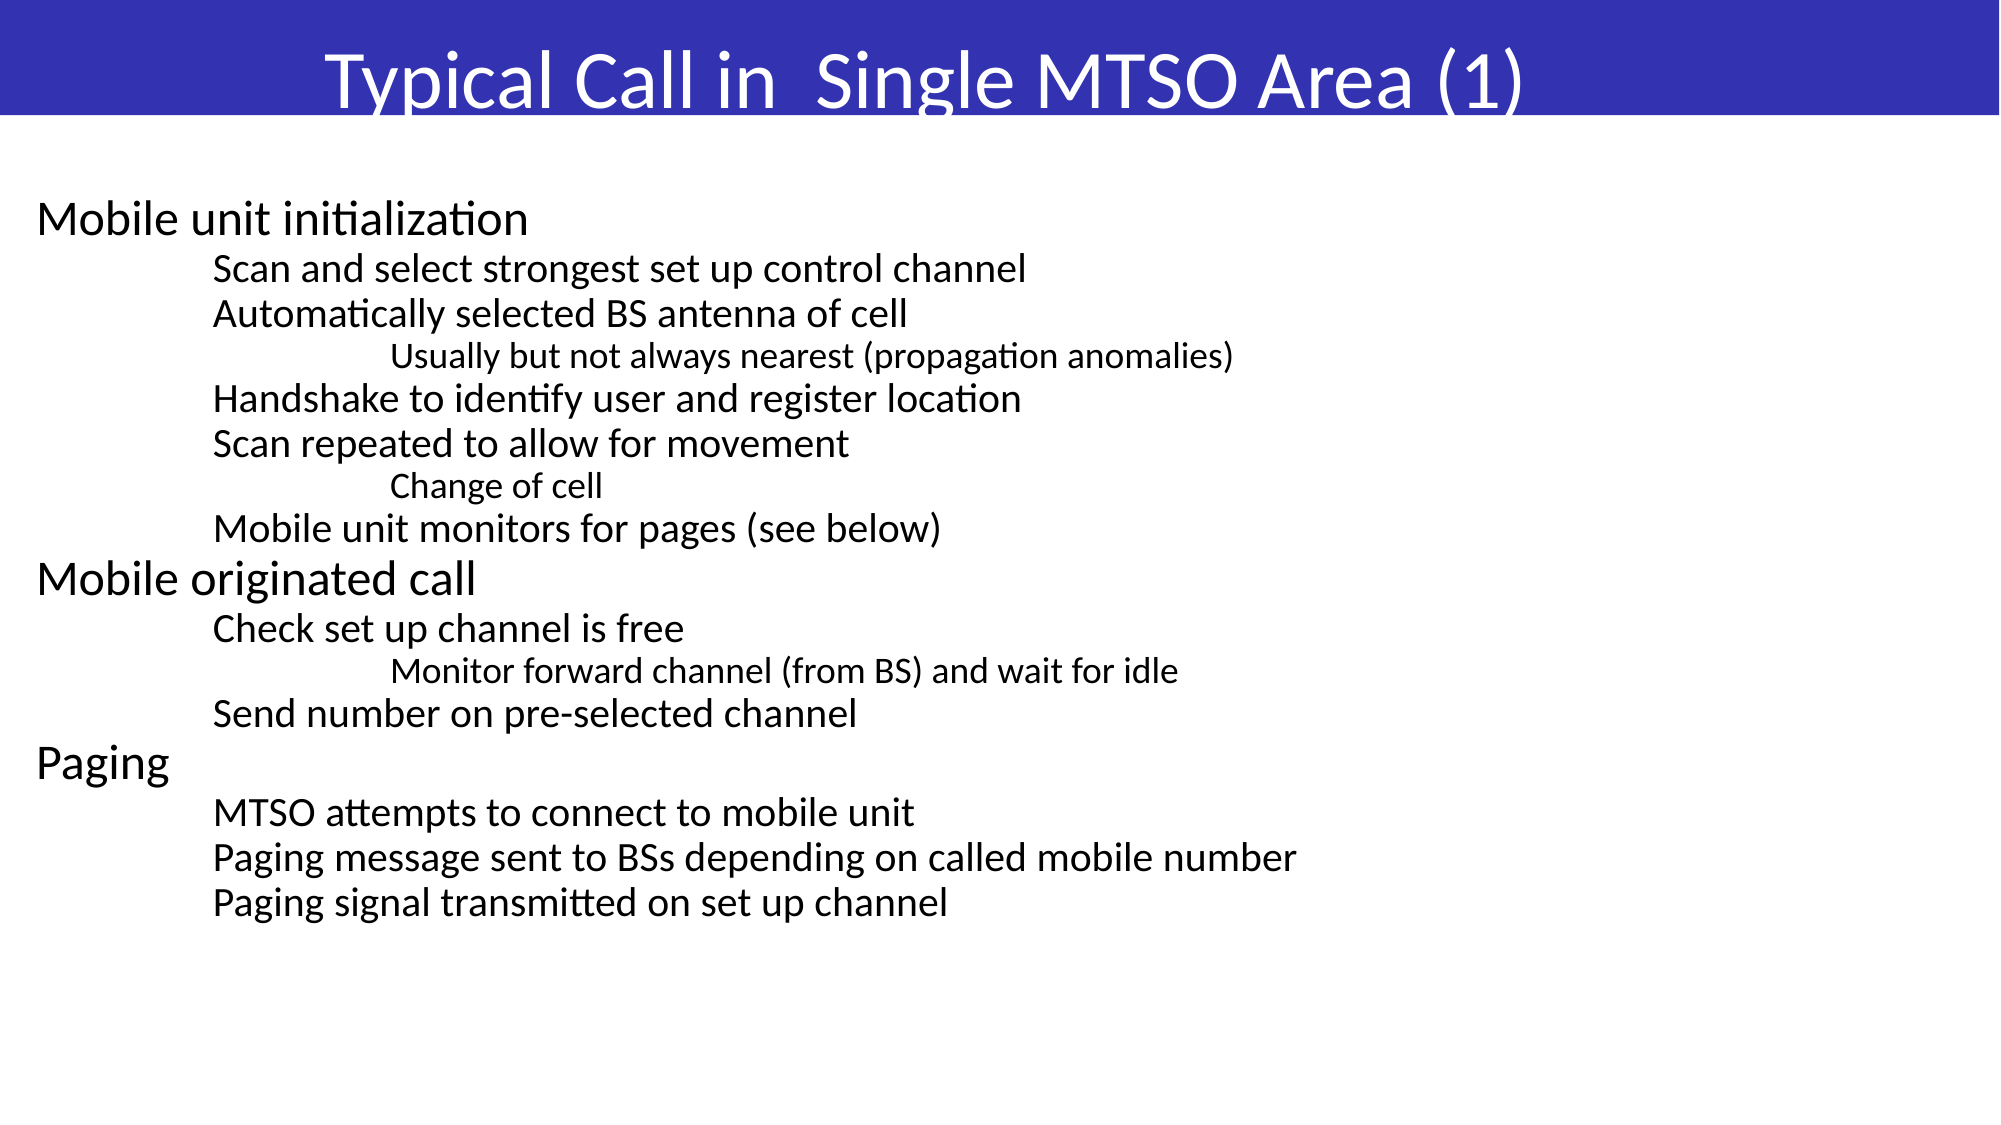

# Typical Call in  Single MTSO Area (1)
Mobile unit initialization
Scan and select strongest set up control channel
Automatically selected BS antenna of cell
Usually but not always nearest (propagation anomalies)
Handshake to identify user and register location
Scan repeated to allow for movement
Change of cell
Mobile unit monitors for pages (see below)
Mobile originated call
Check set up channel is free
Monitor forward channel (from BS) and wait for idle
Send number on pre-selected channel
Paging
MTSO attempts to connect to mobile unit
Paging message sent to BSs depending on called mobile number
Paging signal transmitted on set up channel